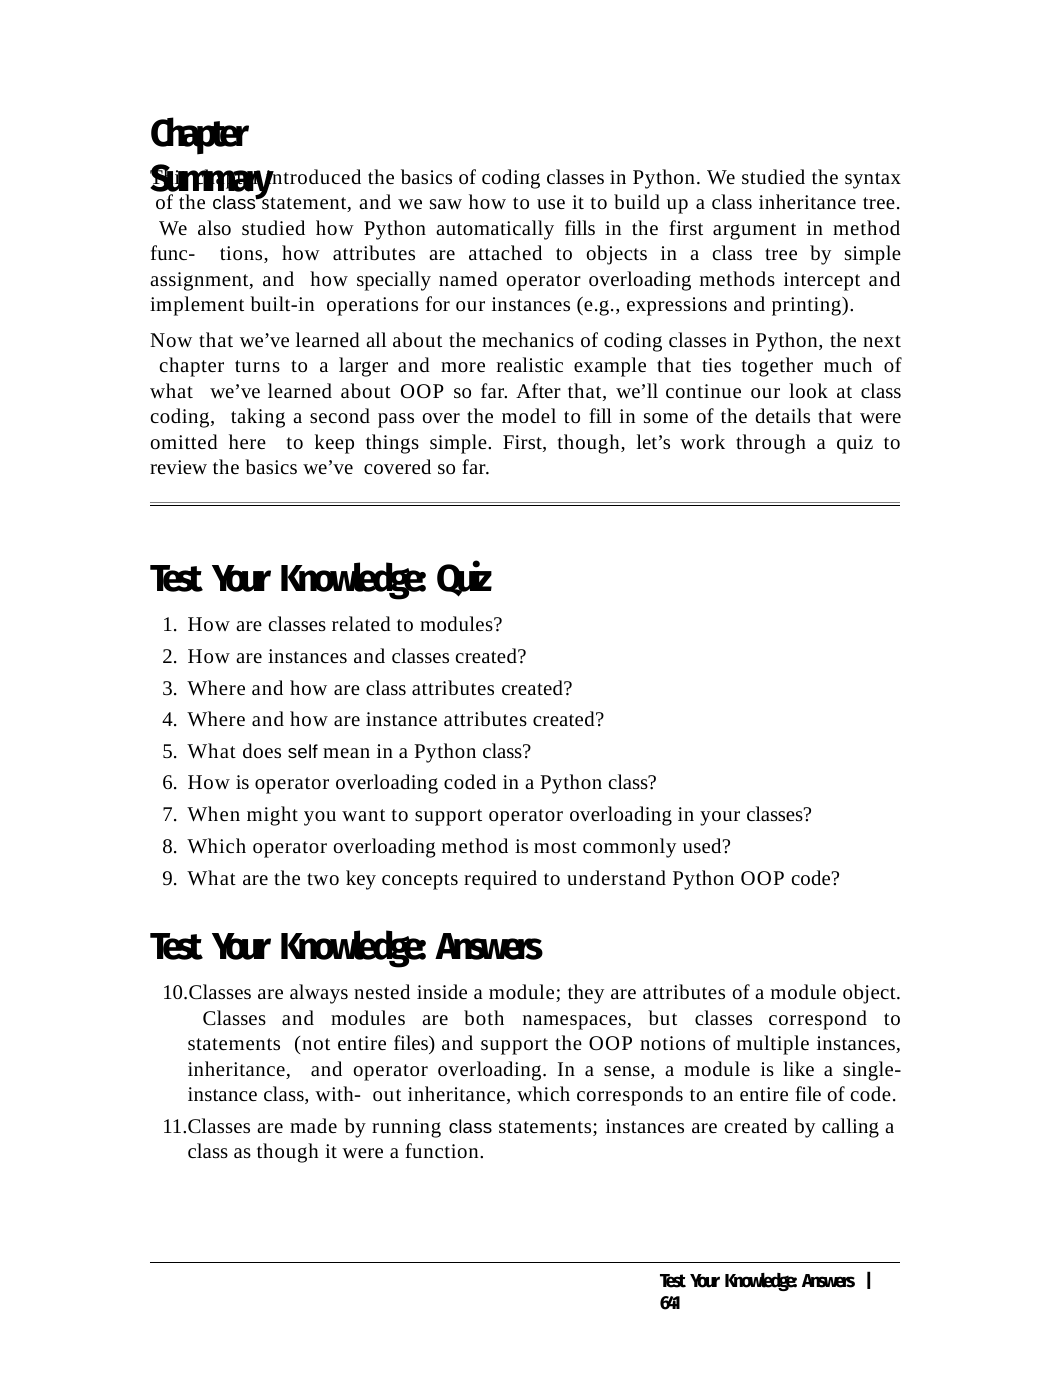

# Chapter Summary
This chapter introduced the basics of coding classes in Python. We studied the syntax  of the class statement, and we saw how to use it to build up a class inheritance tree.  We also studied how Python automatically fills in the first argument in method func-  tions, how attributes are attached to objects in a class tree by simple assignment, and  how specially named operator overloading methods intercept and implement built-in  operations for our instances (e.g., expressions and printing).
Now that we’ve learned all about the mechanics of coding classes in Python, the next  chapter turns to a larger and more realistic example that ties together much of what  we’ve learned about OOP so far. After that, we’ll continue our look at class coding,  taking a second pass over the model to fill in some of the details that were omitted here  to keep things simple. First, though, let’s work through a quiz to review the basics we’ve  covered so far.

Test Your Knowledge: Quiz
How are classes related to modules?
How are instances and classes created?
Where and how are class attributes created?
Where and how are instance attributes created?
What does self mean in a Python class?
How is operator overloading coded in a Python class?
When might you want to support operator overloading in your classes?
Which operator overloading method is most commonly used?
What are the two key concepts required to understand Python OOP code?

Test Your Knowledge: Answers
Classes are always nested inside a module; they are attributes of a module object.  Classes and modules are both namespaces, but classes correspond to statements  (not entire files) and support the OOP notions of multiple instances, inheritance,  and operator overloading. In a sense, a module is like a single-instance class, with-  out inheritance, which corresponds to an entire file of code.
Classes are made by running class statements; instances are created by calling a  class as though it were a function.

Test Your Knowledge: Answers  |  641